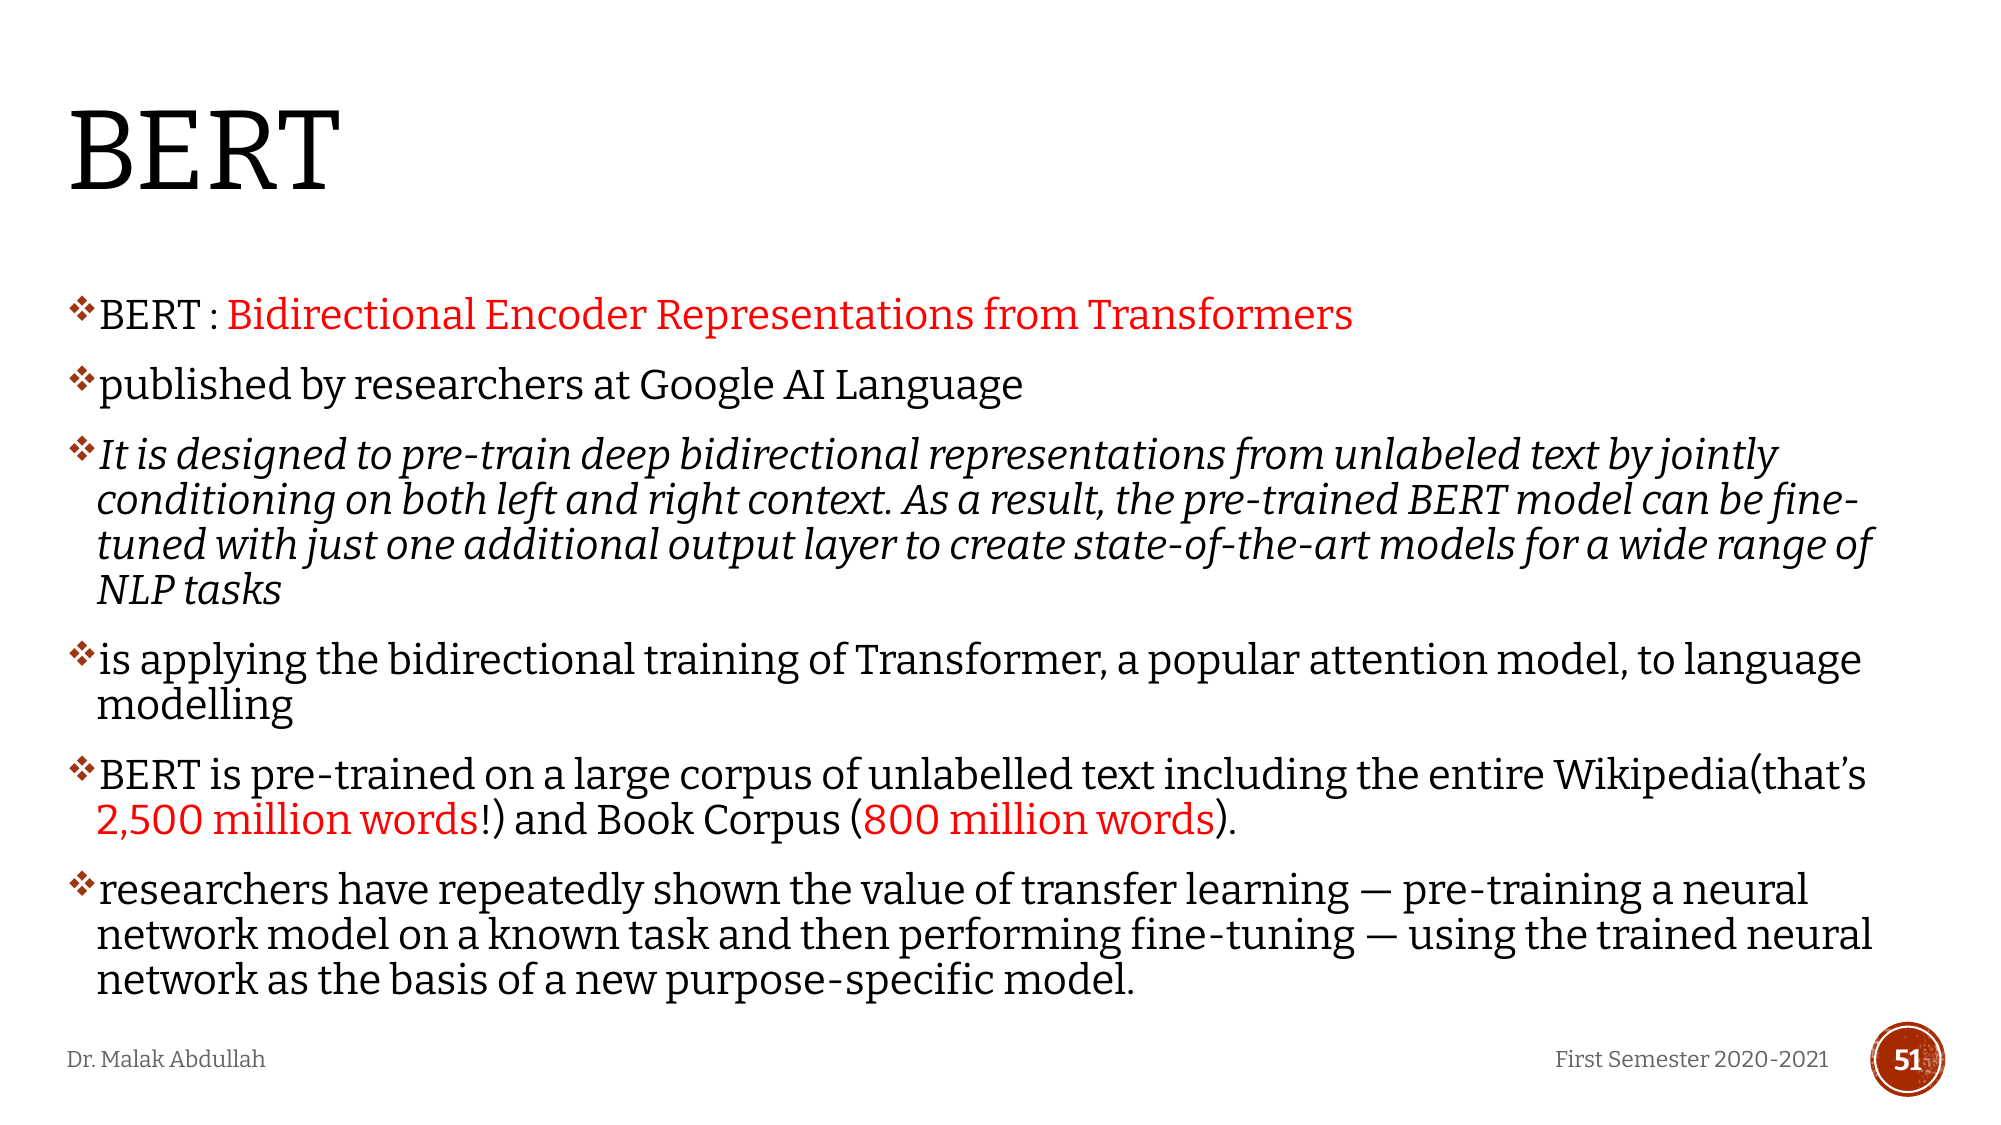

# BERT
BERT : Bidirectional Encoder Representations from Transformers
published by researchers at Google AI Language
It is designed to pre-train deep bidirectional representations from unlabeled text by jointly conditioning on both left and right context. As a result, the pre-trained BERT model can be fine-tuned with just one additional output layer to create state-of-the-art models for a wide range of NLP tasks
is applying the bidirectional training of Transformer, a popular attention model, to language modelling
BERT is pre-trained on a large corpus of unlabelled text including the entire Wikipedia(that’s 2,500 million words!) and Book Corpus (800 million words).
researchers have repeatedly shown the value of transfer learning — pre-training a neural network model on a known task and then performing fine-tuning — using the trained neural network as the basis of a new purpose-specific model.

Dr. Malak Abdullah
First Semester 2020-2021
51